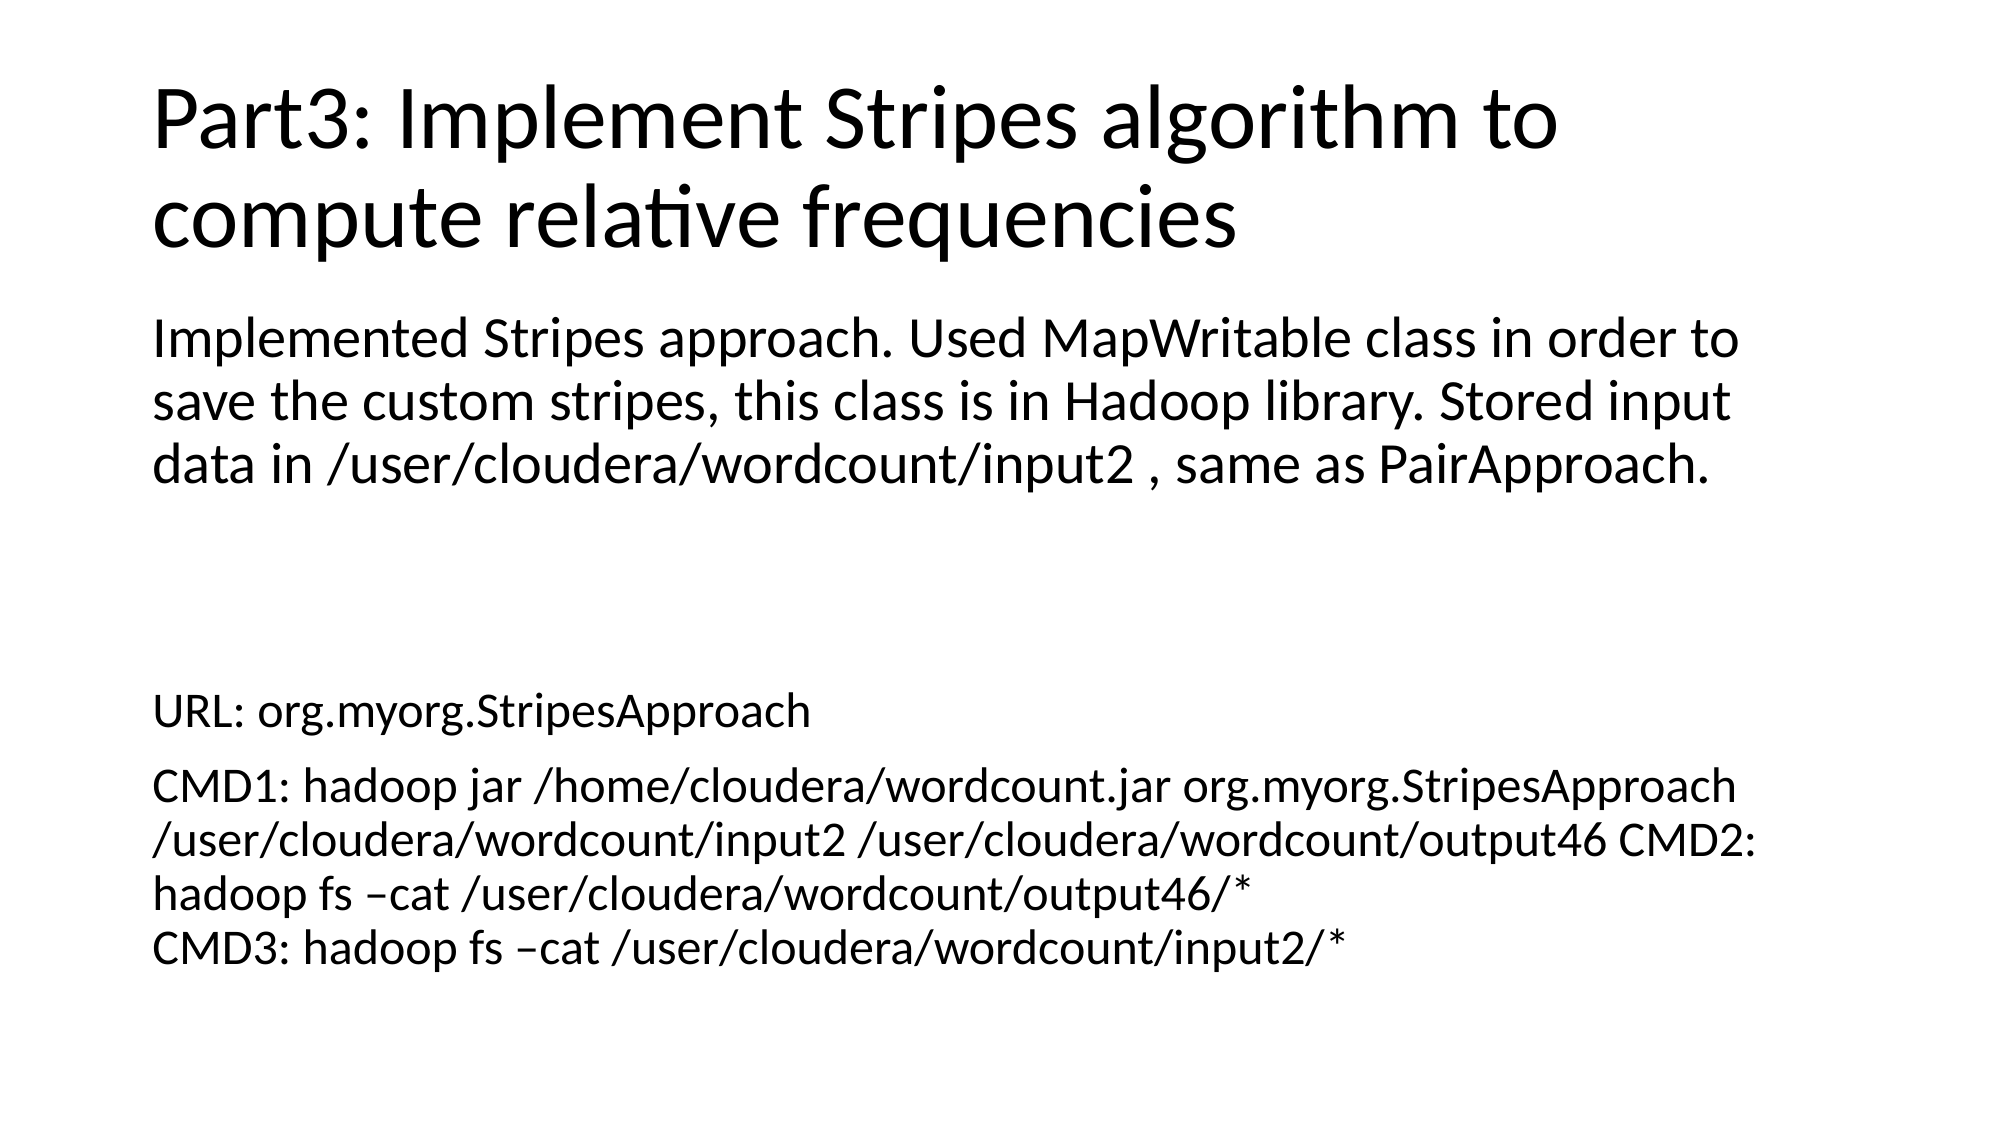

# Part3: Implement Stripes algorithm to compute relative frequencies
Implemented Stripes approach. Used MapWritable class in order to save the custom stripes, this class is in Hadoop library. Stored input data in /user/cloudera/wordcount/input2 , same as PairApproach.

URL: org.myorg.StripesApproach
CMD1: hadoop jar /home/cloudera/wordcount.jar org.myorg.StripesApproach /user/cloudera/wordcount/input2 /user/cloudera/wordcount/output46 CMD2: hadoop fs –cat /user/cloudera/wordcount/output46/*
CMD3: hadoop fs –cat /user/cloudera/wordcount/input2/*